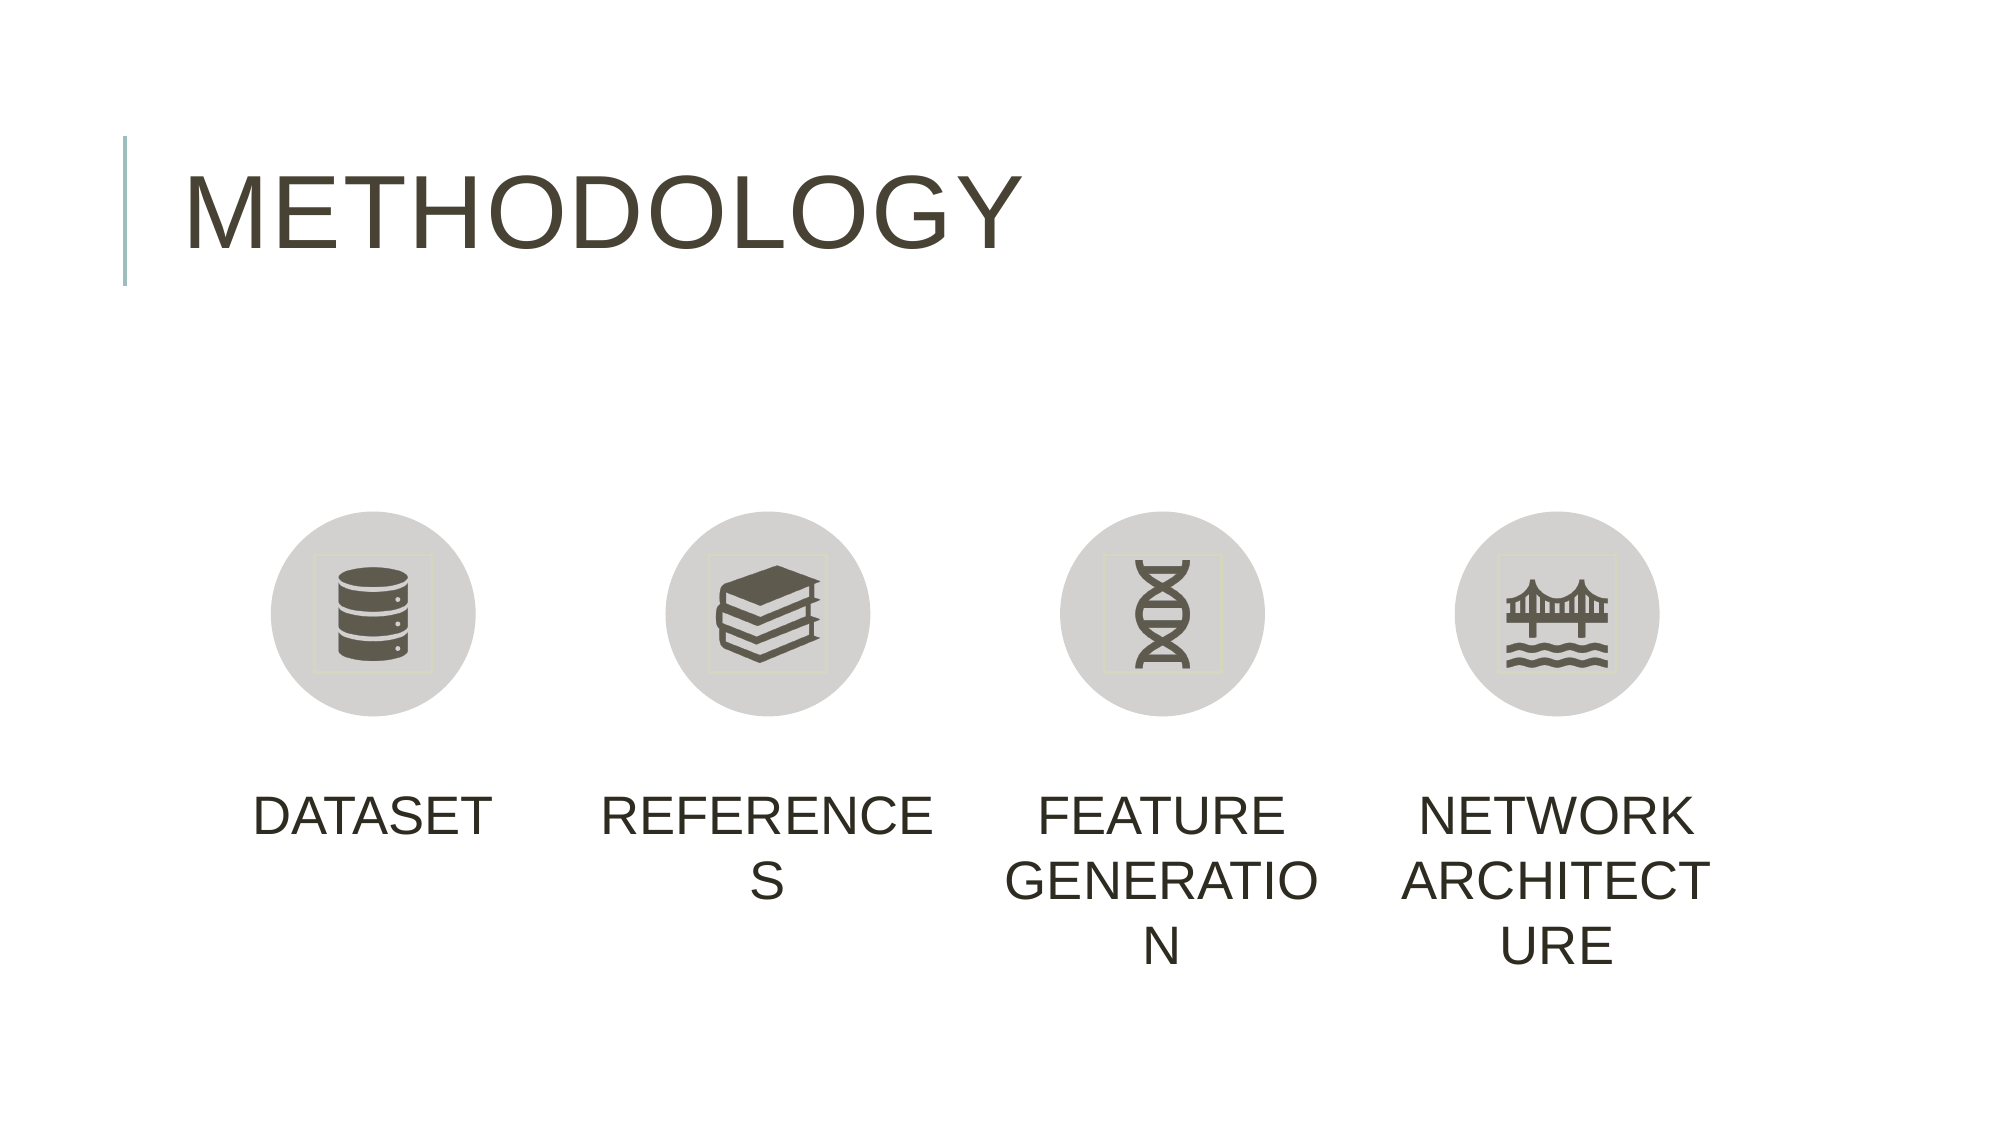

# Methodology
dataset
references
feature generation
network architecture